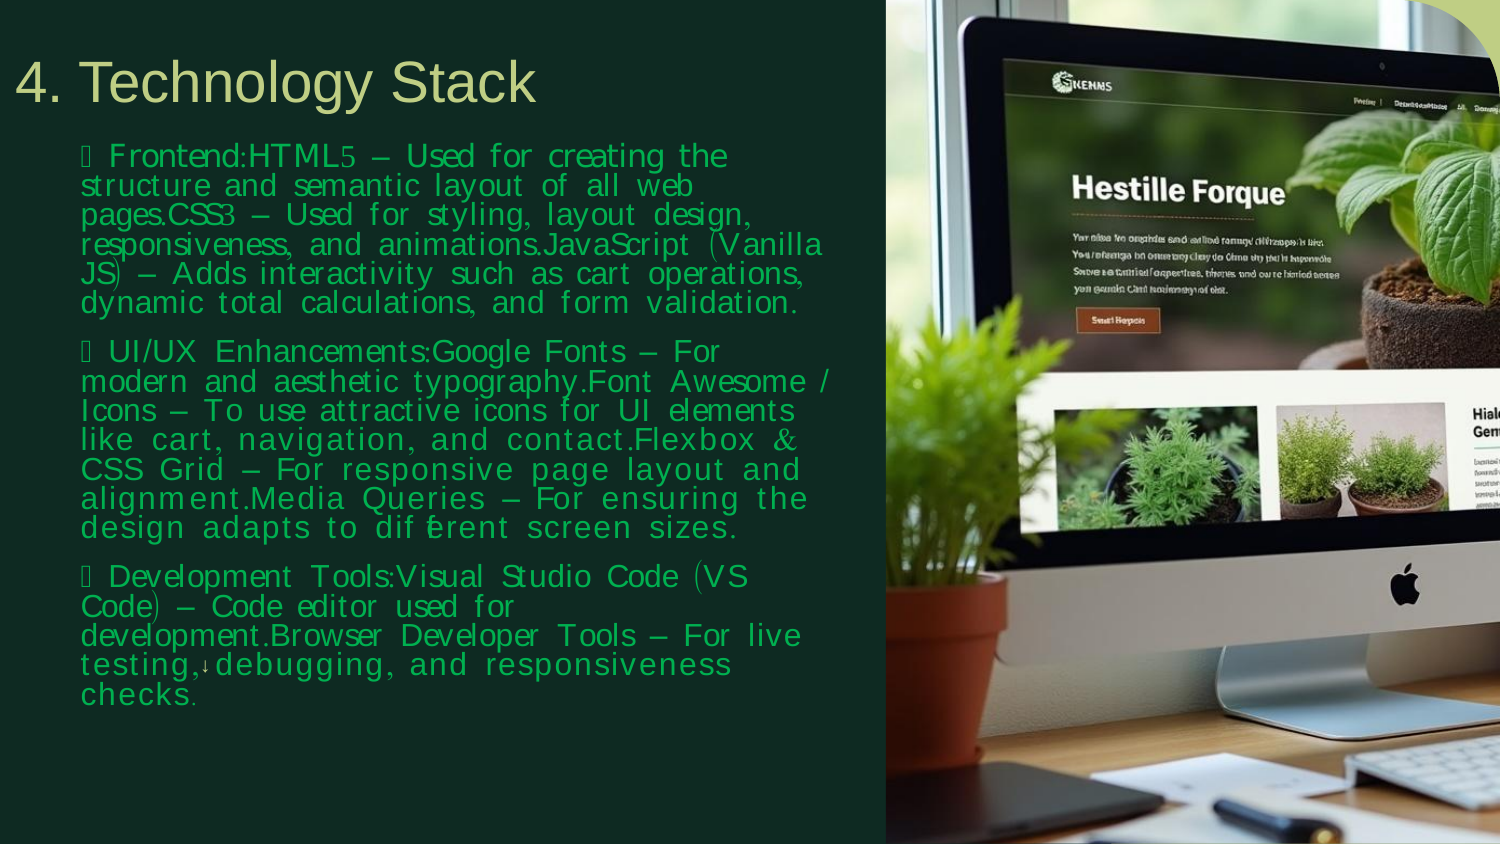

# 4. Technology Stack
🔹 Frontend:HTML5 – Used for creating the structure and semantic layout of all web pages.CSS3 – Used for styling, layout design, responsiveness, and animations.JavaScript (Vanilla JS) – Adds interactivity such as cart operations, dynamic total calculations, and form validation.
🔹 UI/UX Enhancements:Google Fonts – For modern and aesthetic typography.Font Awesome / Icons – To use attractive icons for UI elements like cart, navigation, and contact.Flexbox & CSS Grid – For responsive page layout and alignment.Media Queries – For ensuring the design adapts to different screen sizes.
🔹 Development Tools:Visual Studio Code (VS Code) – Code editor used for development.Browser Developer Tools – For live testing, debugging, and responsiveness checks.
↓